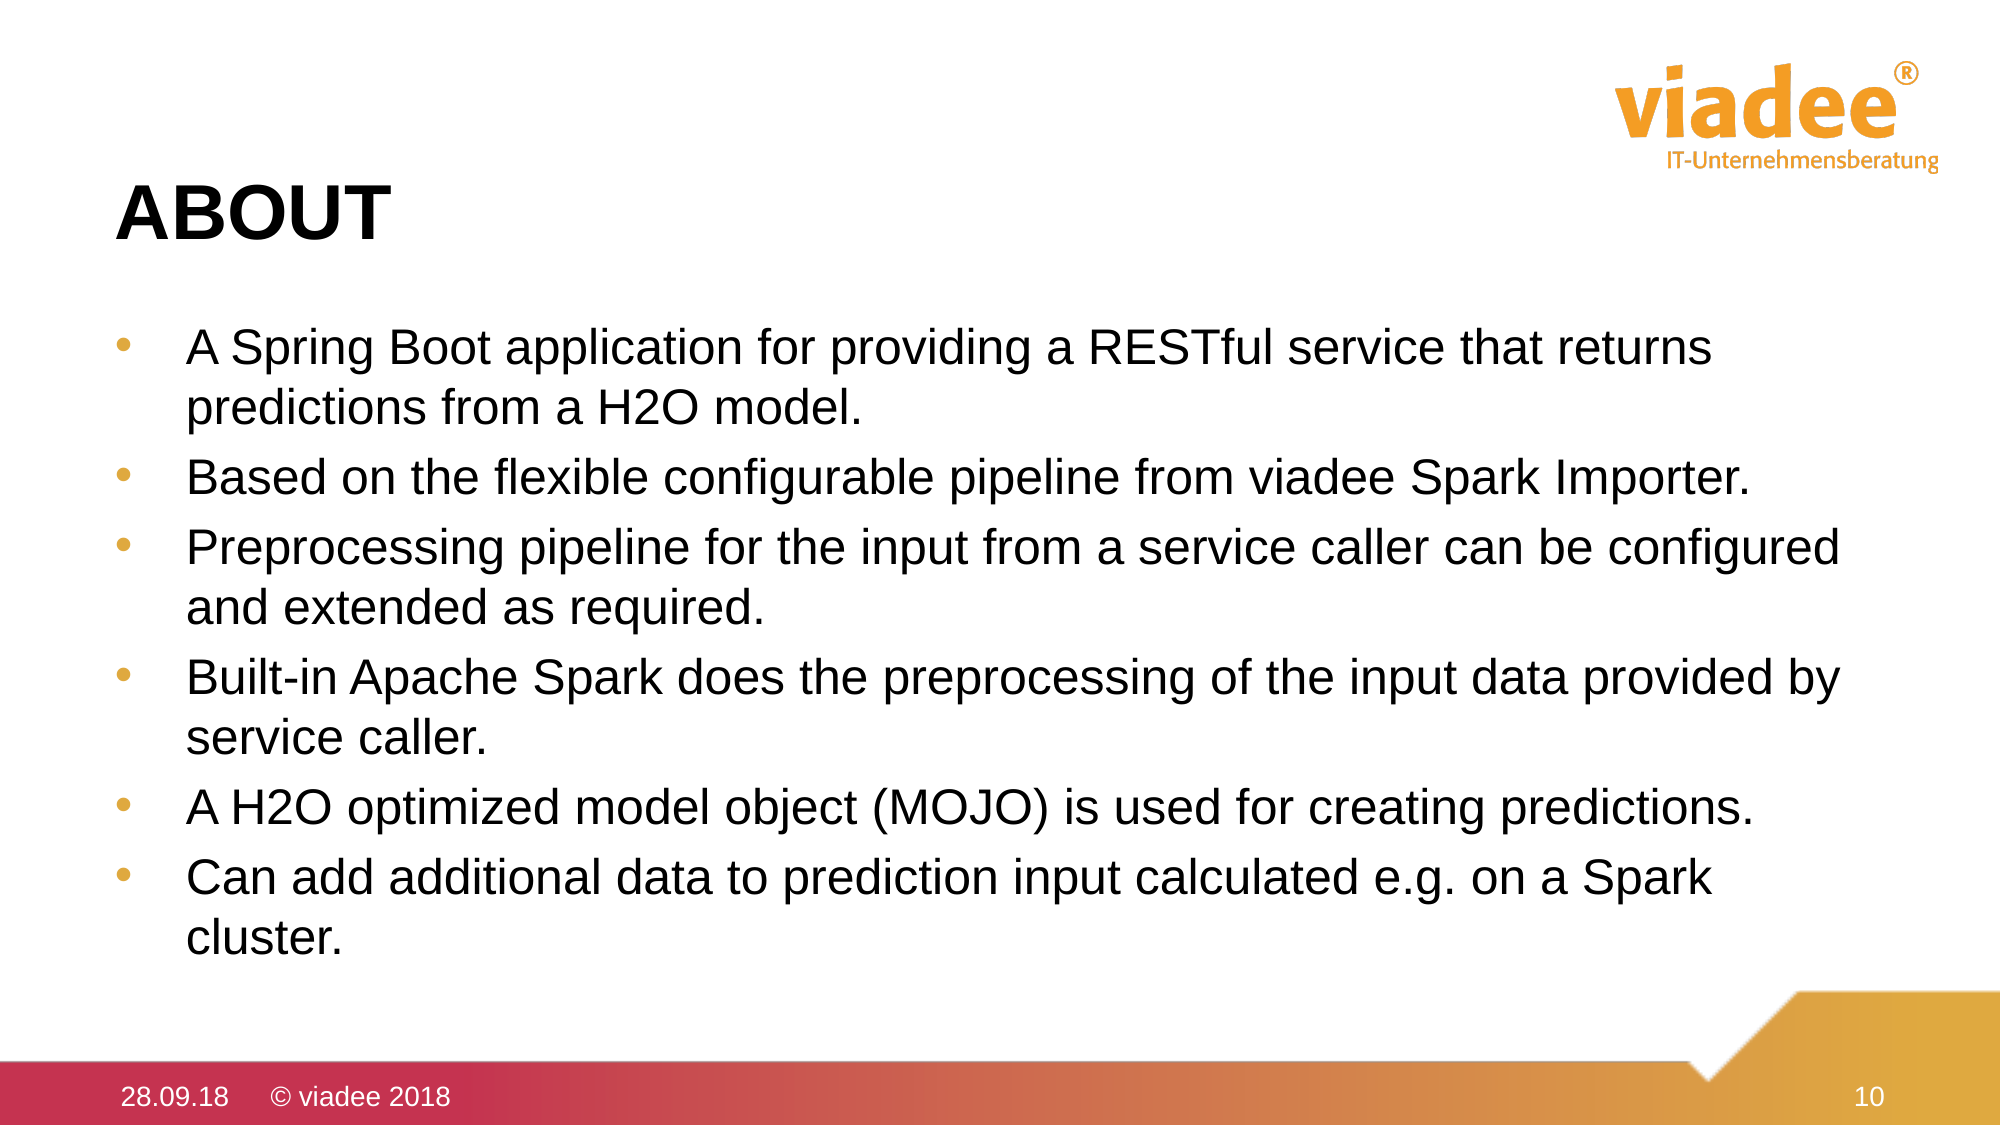

# ABOUT
A Spring Boot application for providing a RESTful service that returns predictions from a H2O model.
Based on the flexible configurable pipeline from viadee Spark Importer.
Preprocessing pipeline for the input from a service caller can be configured and extended as required.
Built-in Apache Spark does the preprocessing of the input data provided by service caller.
A H2O optimized model object (MOJO) is used for creating predictions.
Can add additional data to prediction input calculated e.g. on a Spark cluster.
28.09.18	© viadee 2018
10